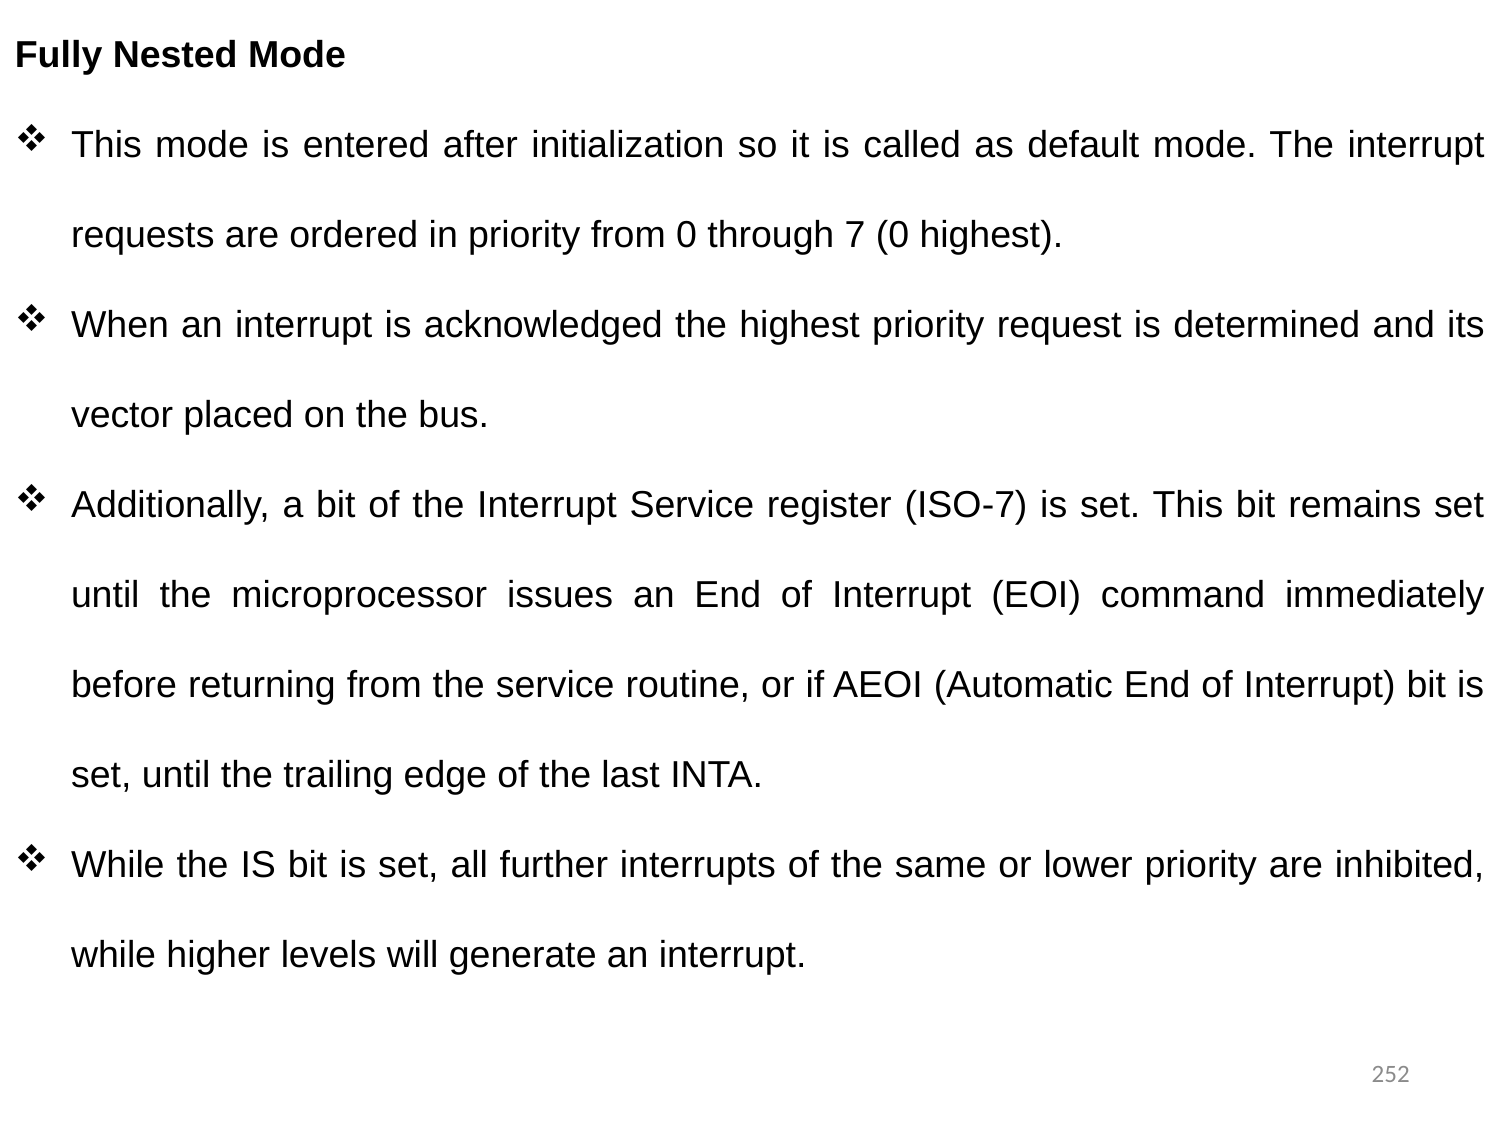

Fully Nested Mode
This mode is entered after initialization so it is called as default mode. The interrupt requests are ordered in priority from 0 through 7 (0 highest).
When an interrupt is acknowledged the highest priority request is determined and its vector placed on the bus.
Additionally, a bit of the Interrupt Service register (ISO-7) is set. This bit remains set until the microprocessor issues an End of Interrupt (EOI) command immediately before returning from the service routine, or if AEOI (Automatic End of Interrupt) bit is set, until the trailing edge of the last INTA.
While the IS bit is set, all further interrupts of the same or lower priority are inhibited, while higher levels will generate an interrupt.
252